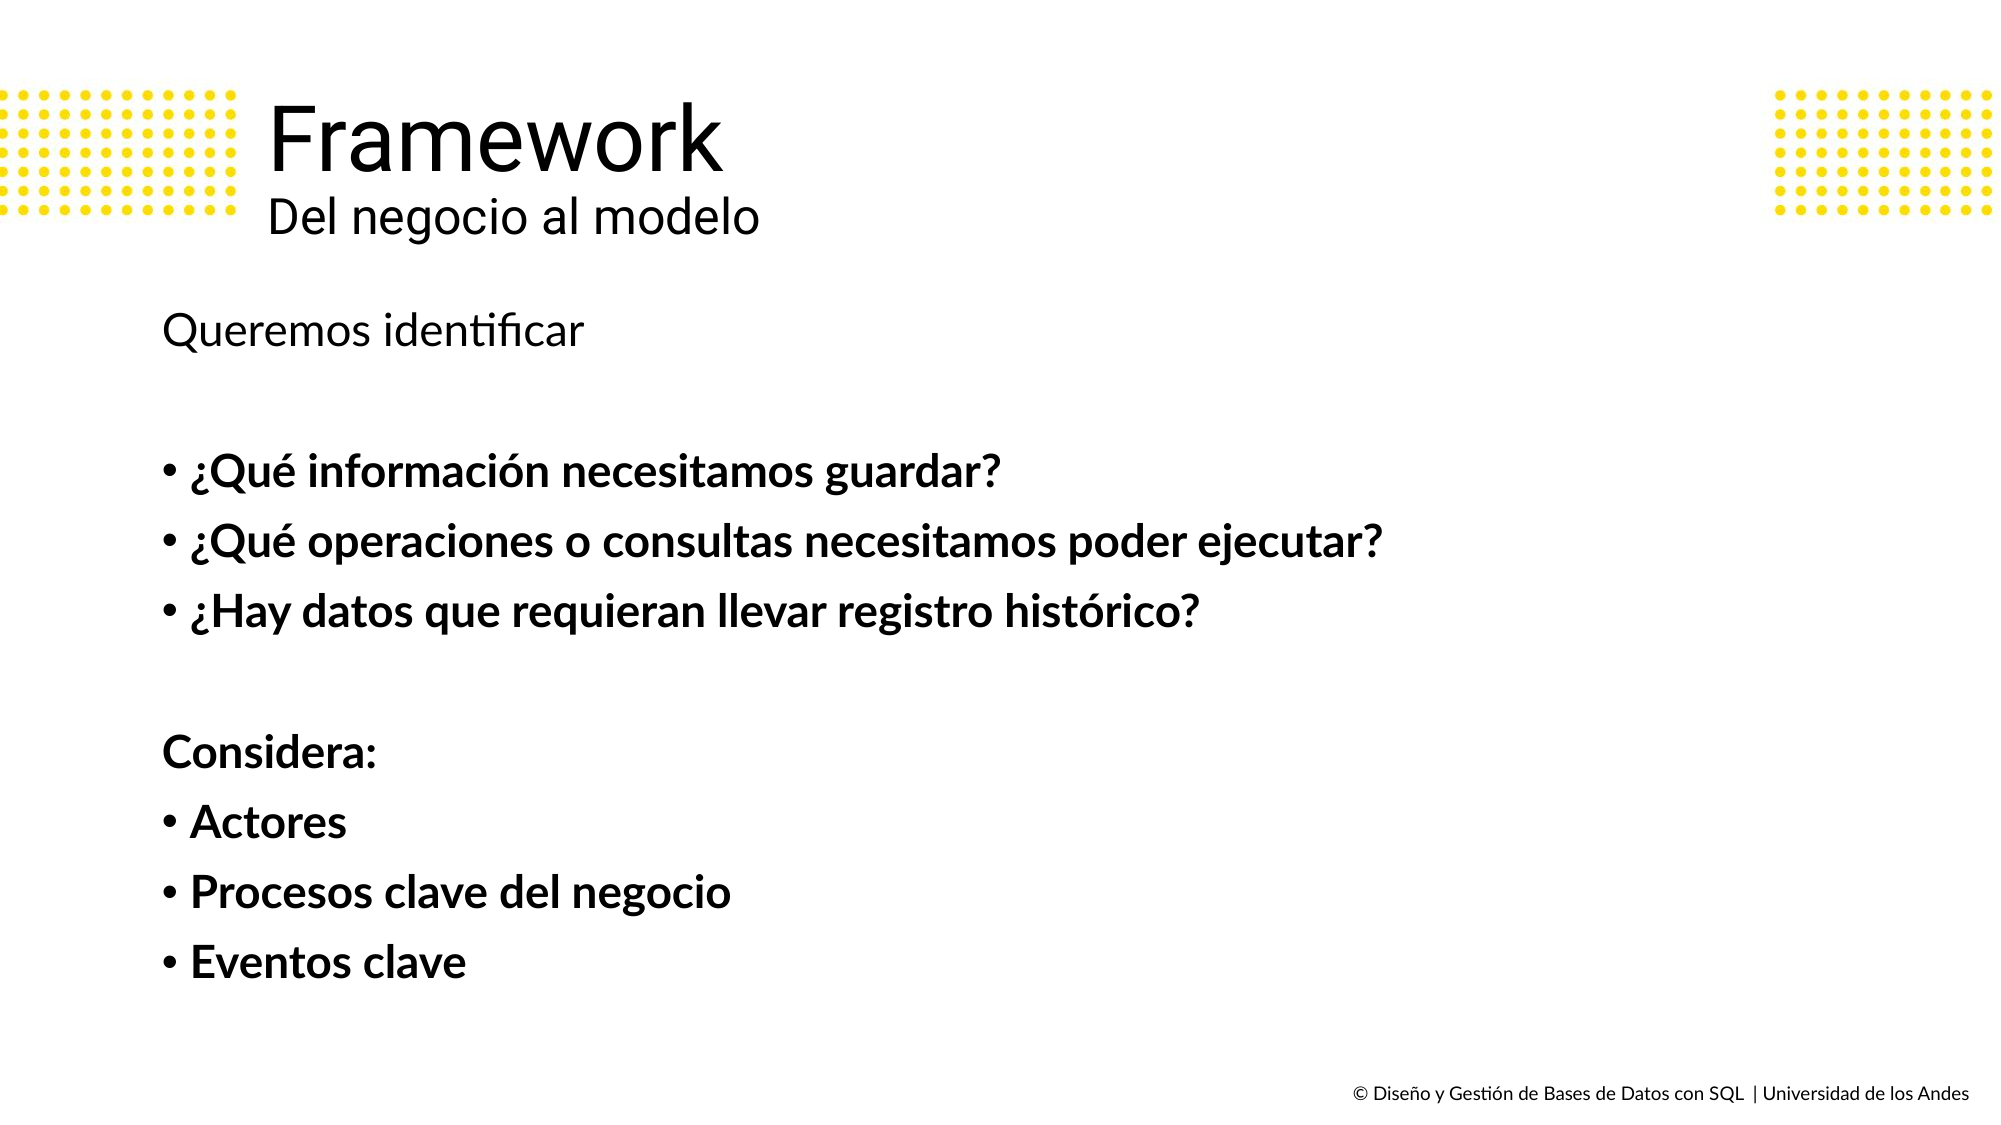

# Framework Del negocio al modelo
Queremos identificar

¿Qué información necesitamos guardar?
¿Qué operaciones o consultas necesitamos poder ejecutar?
¿Hay datos que requieran llevar registro histórico?

Considera:
Actores
Procesos clave del negocio
Eventos clave

© Diseño y Gestión de Bases de Datos con SQL  | Universidad de los Andes